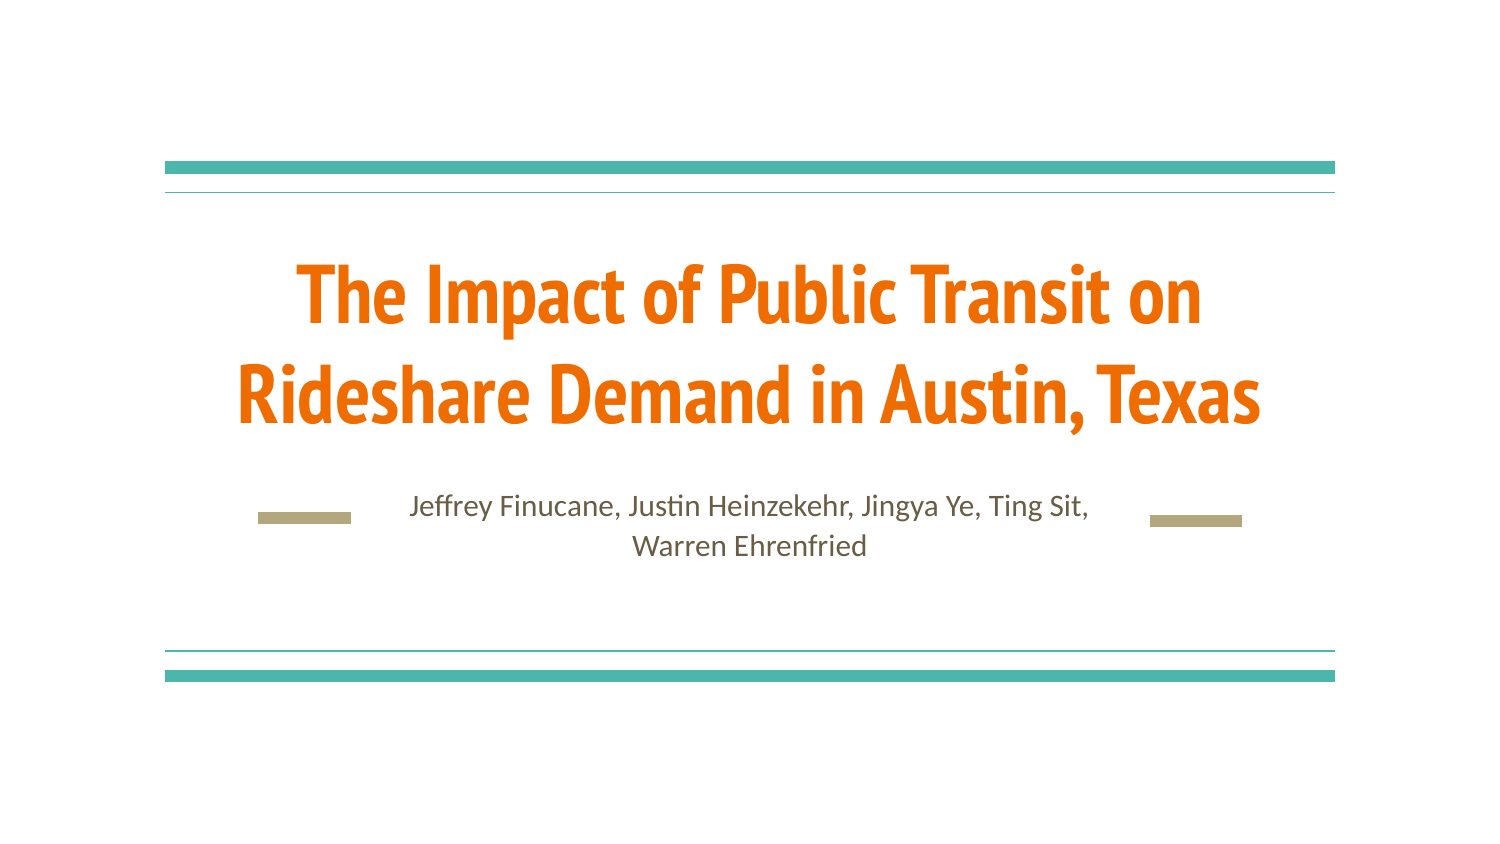

# The Impact of Public Transit on Rideshare Demand in Austin, Texas
Jeffrey Finucane, Justin Heinzekehr, Jingya Ye, Ting Sit, Warren Ehrenfried